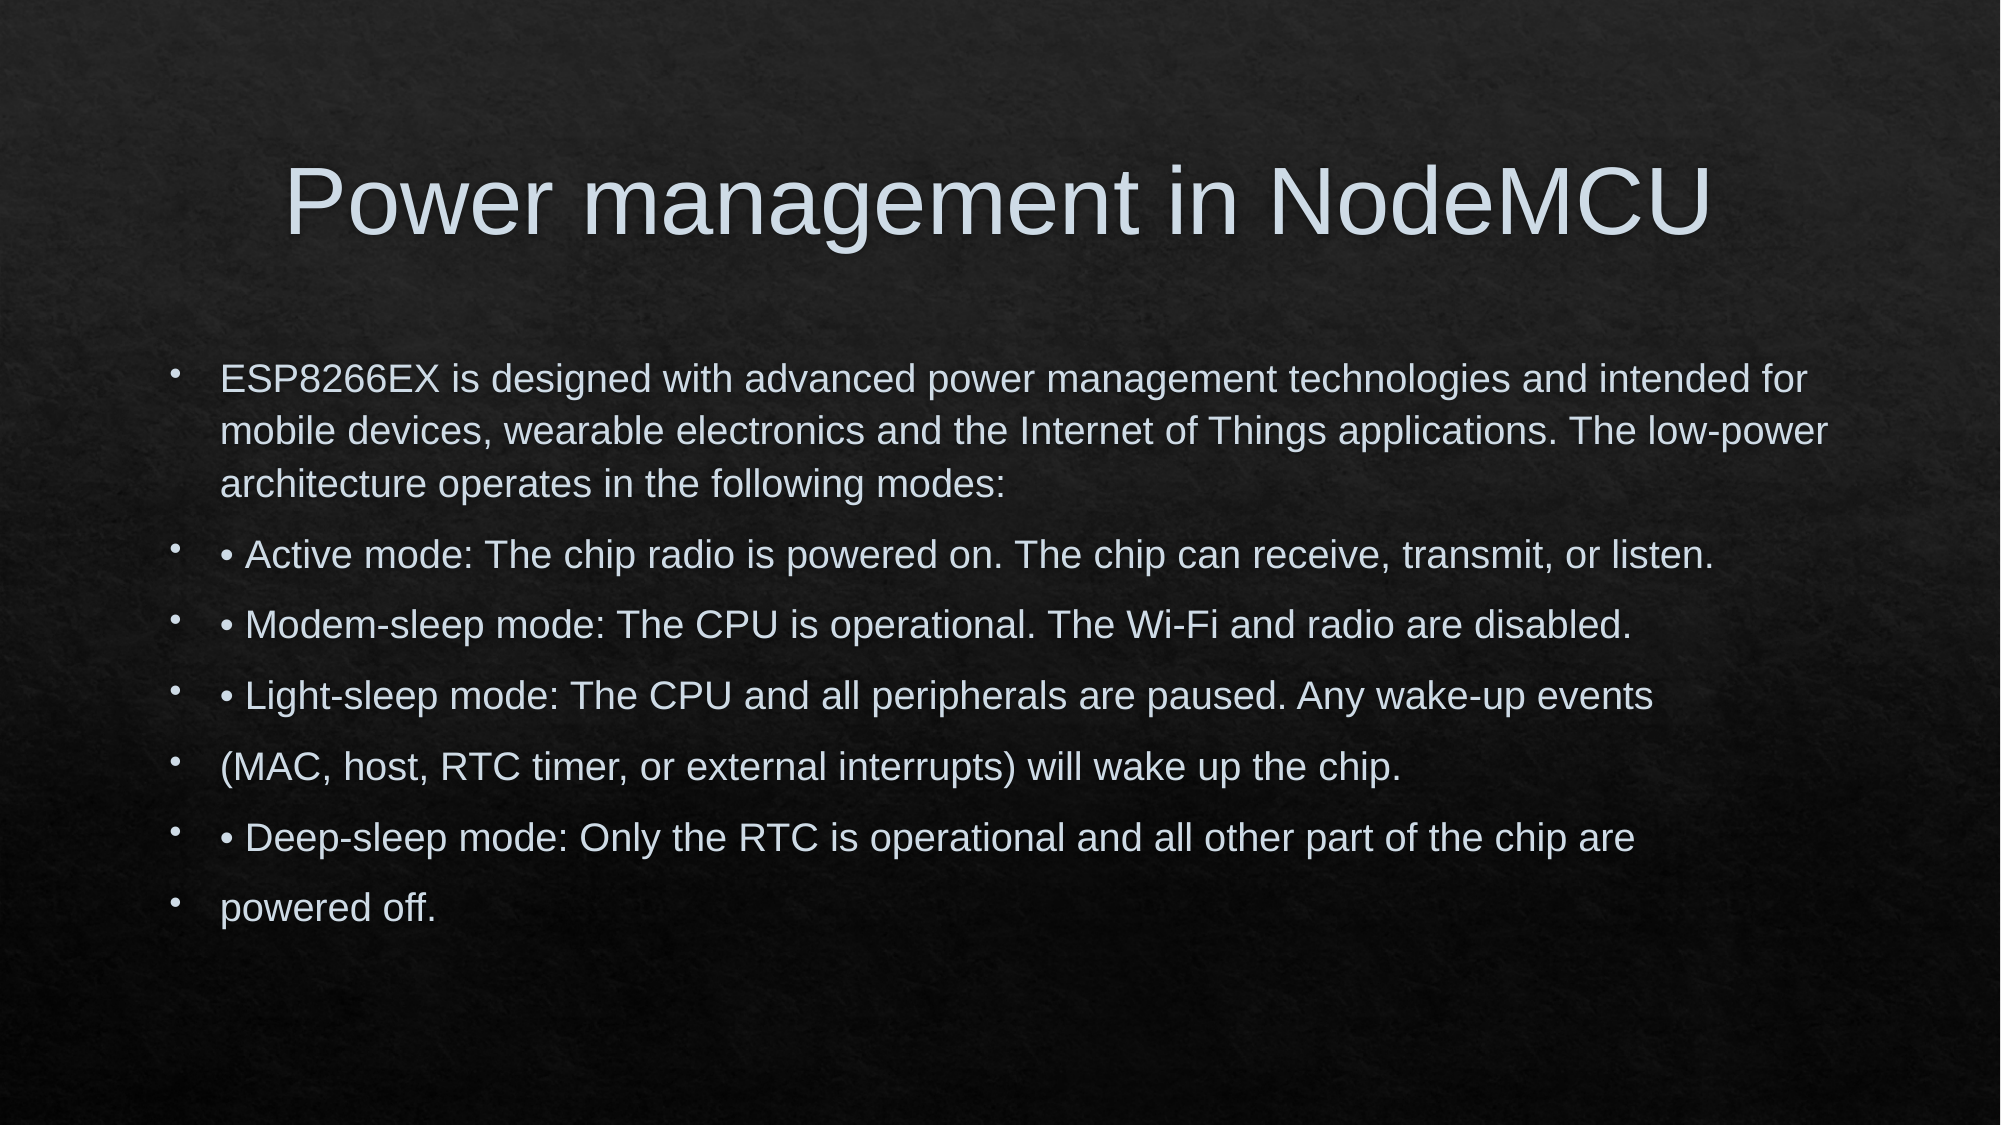

# Power management in NodeMCU
ESP8266EX is designed with advanced power management technologies and intended for mobile devices, wearable electronics and the Internet of Things applications. The low-power architecture operates in the following modes:
• Active mode: The chip radio is powered on. The chip can receive, transmit, or listen.
• Modem-sleep mode: The CPU is operational. The Wi-Fi and radio are disabled.
• Light-sleep mode: The CPU and all peripherals are paused. Any wake-up events
(MAC, host, RTC timer, or external interrupts) will wake up the chip.
• Deep-sleep mode: Only the RTC is operational and all other part of the chip are
powered off.